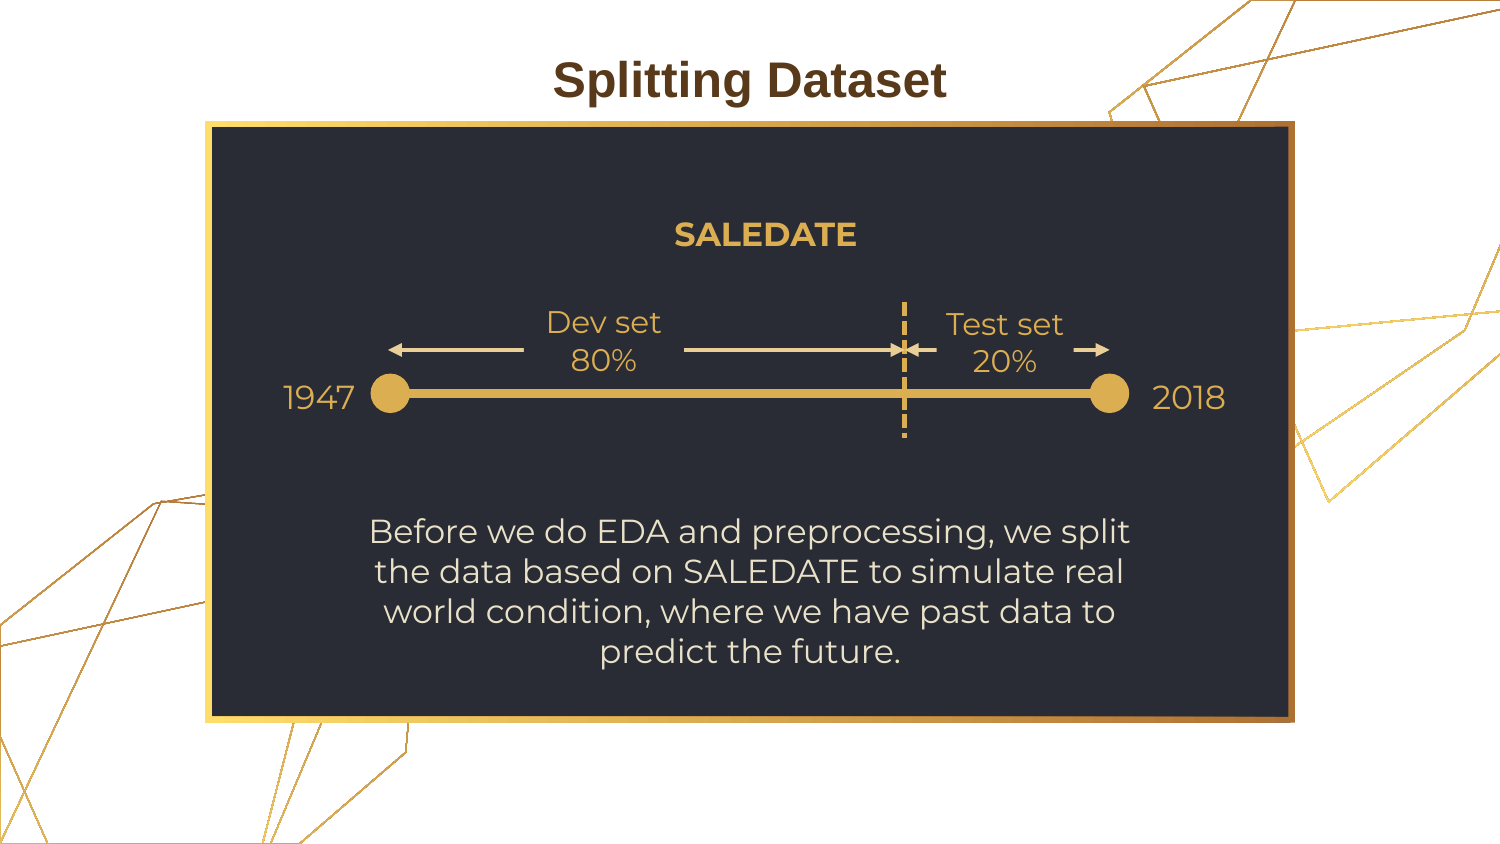

# Splitting Dataset
SALEDATE
Dev set
80%
Test set
20%
1947
2018

Before we do EDA and preprocessing, we split the data based on SALEDATE to simulate real world condition, where we have past data to predict the future.